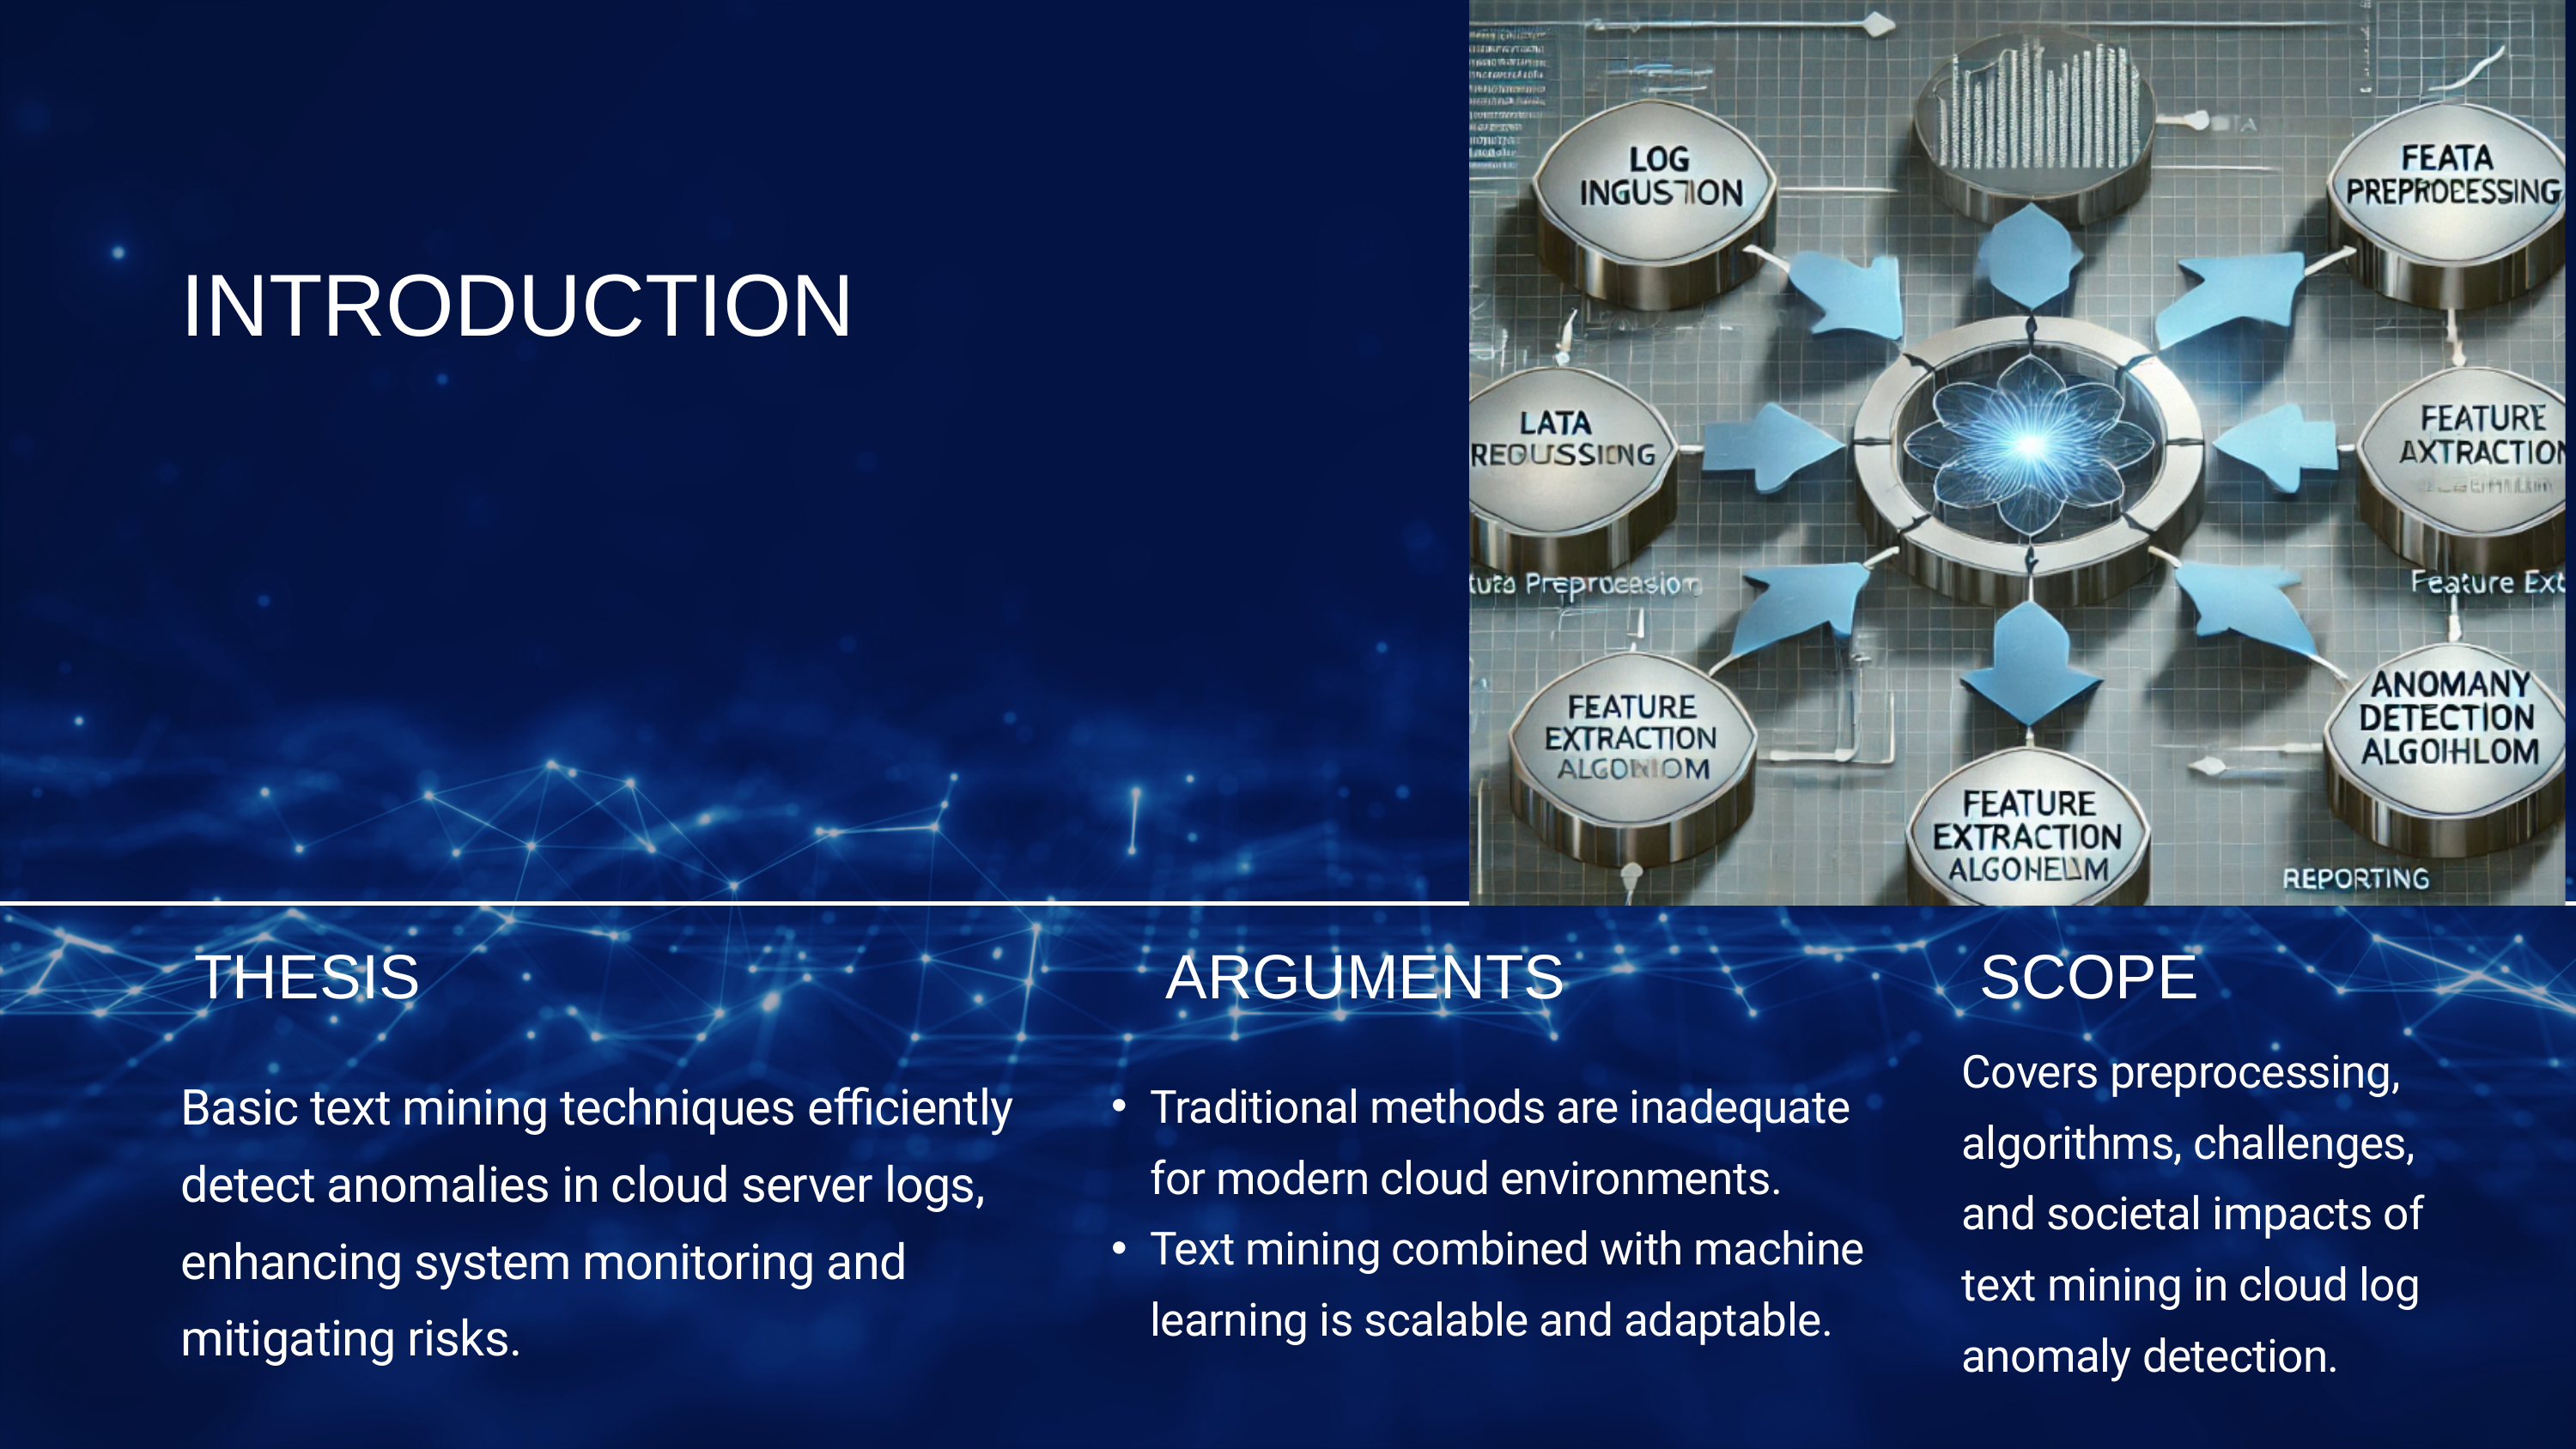

INTRODUCTION

THESIS
ARGUMENTS
SCOPE
Covers preprocessing, algorithms, challenges, and societal impacts of text mining in cloud log anomaly detection.

Basic text mining techniques efficiently detect anomalies in cloud server logs, enhancing system monitoring and mitigating risks.
Traditional methods are inadequate for modern cloud environments.
Text mining combined with machine learning is scalable and adaptable.